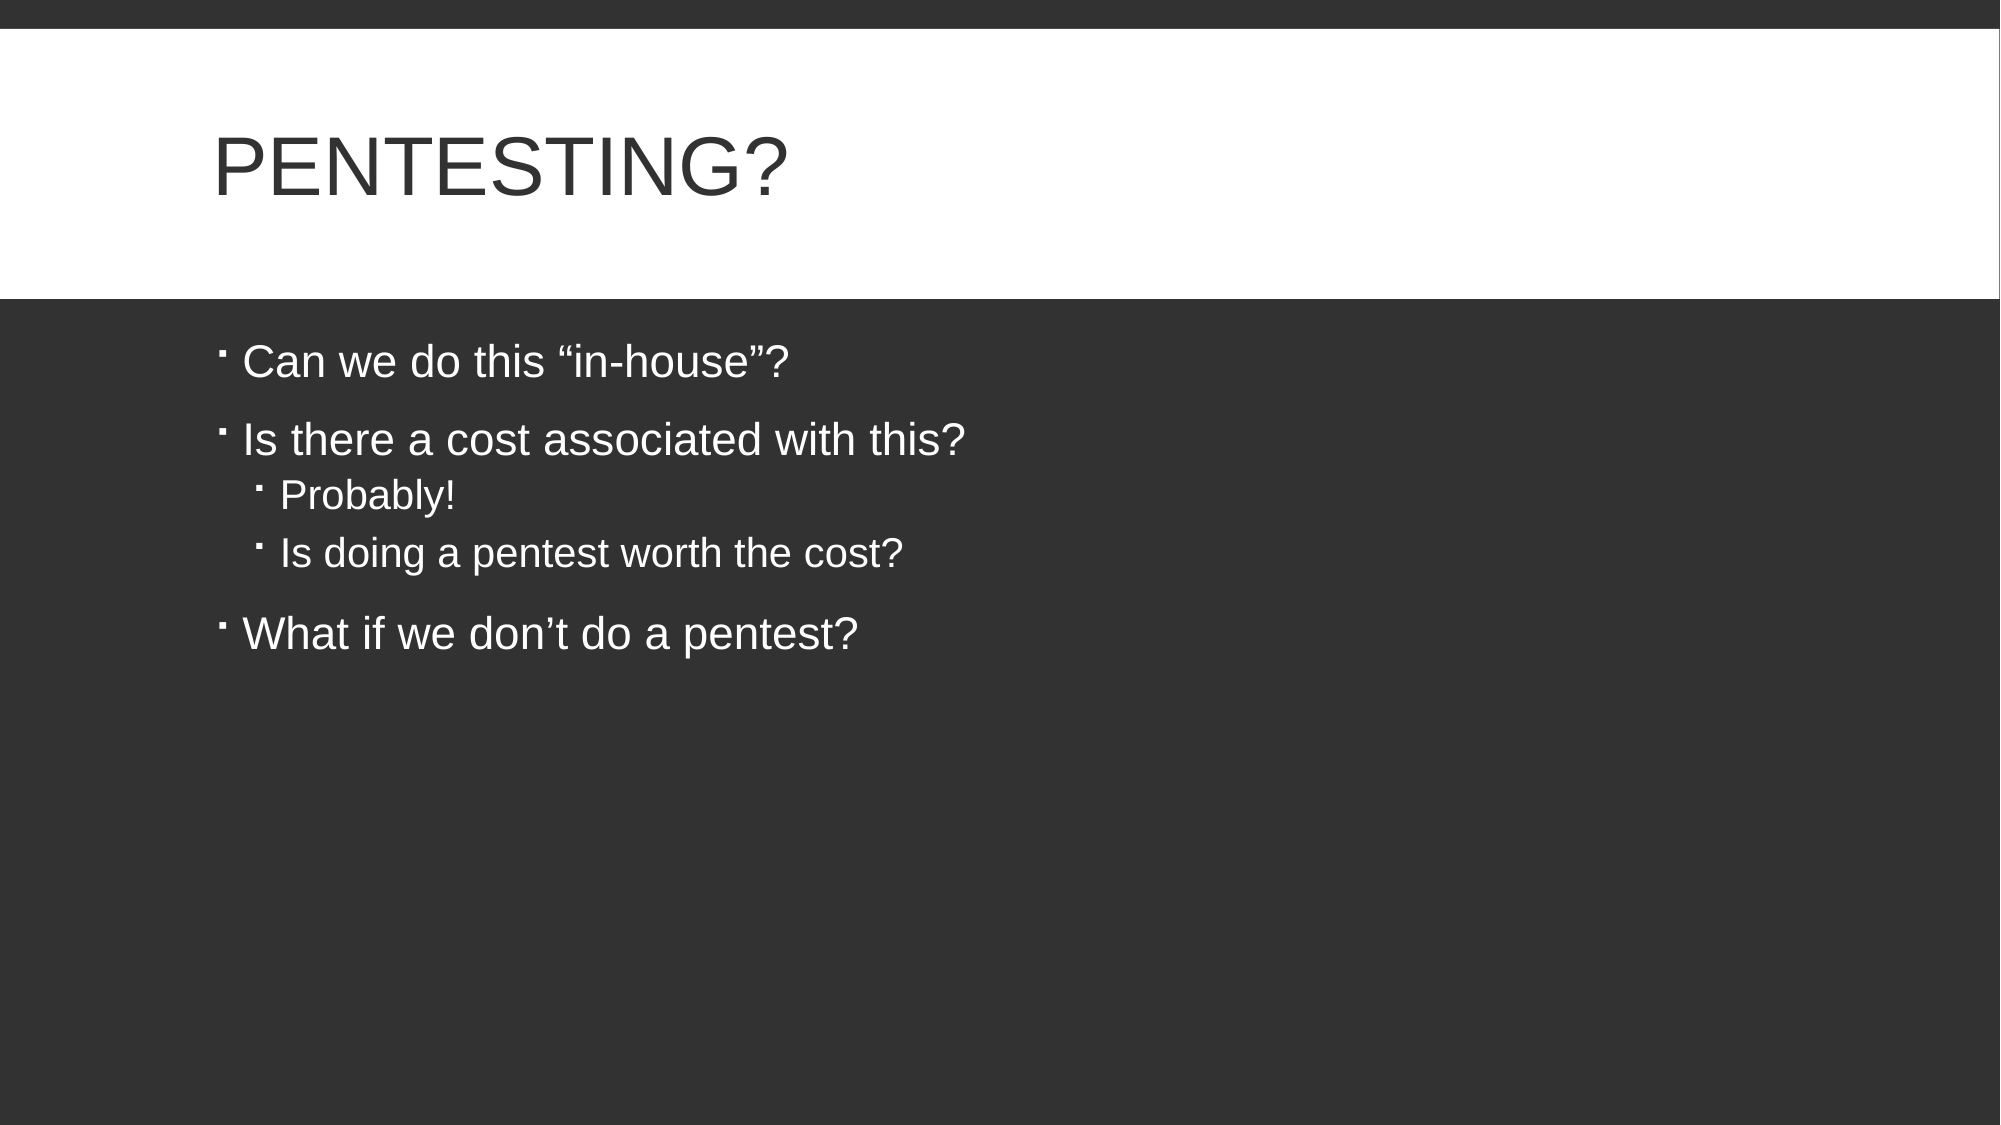

# Pentesting?
Can we do this “in-house”?
Is there a cost associated with this?
Probably!
Is doing a pentest worth the cost?
What if we don’t do a pentest?